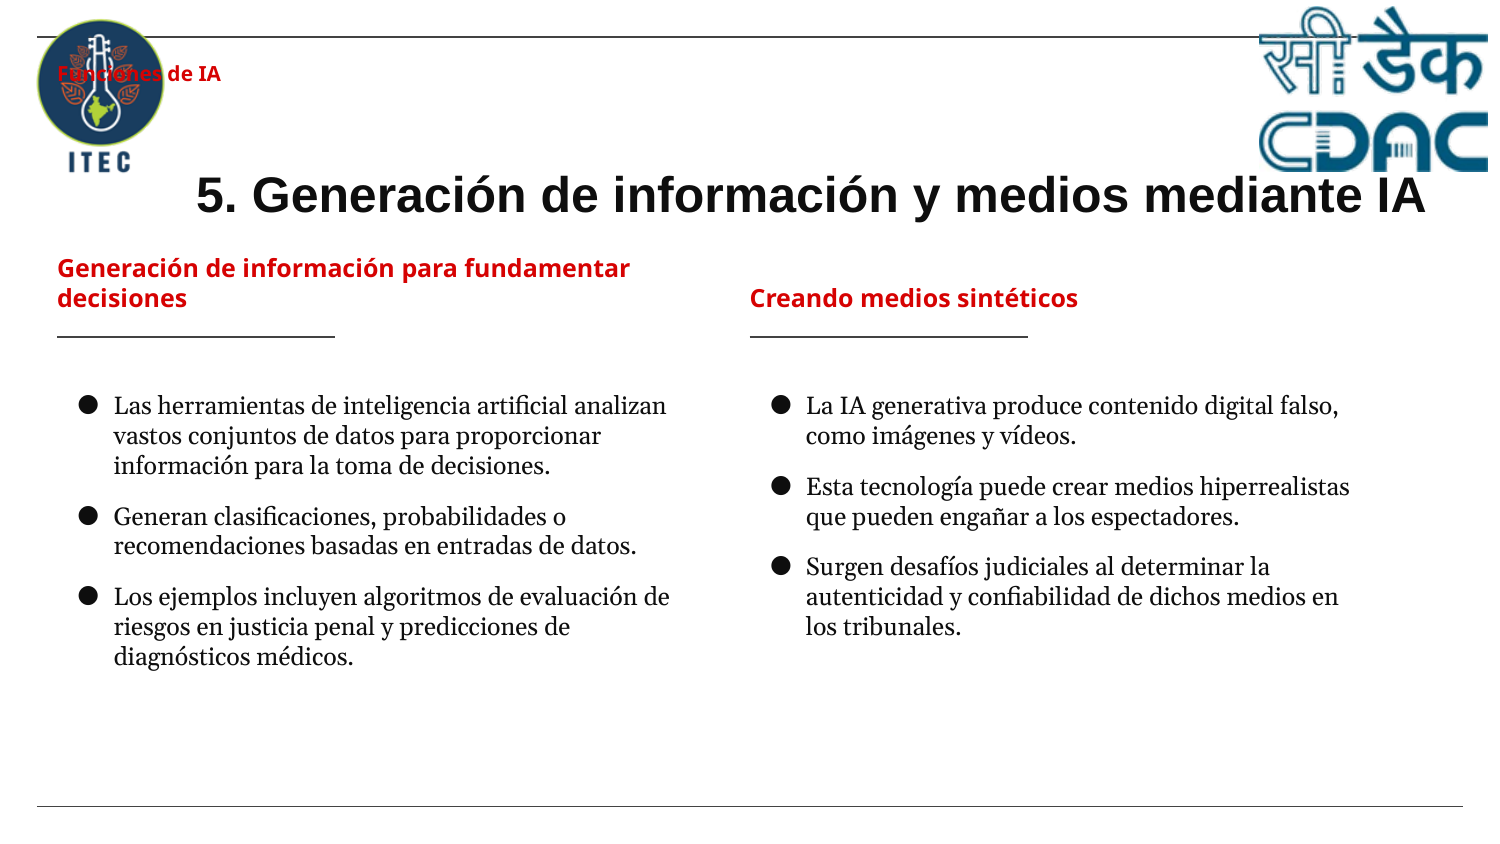

Funciones de IA
# 5. Generación de información y medios mediante IA
Generación de información para fundamentar decisiones
Creando medios sintéticos
Las herramientas de inteligencia artificial analizan vastos conjuntos de datos para proporcionar información para la toma de decisiones.
Generan clasificaciones, probabilidades o recomendaciones basadas en entradas de datos.
Los ejemplos incluyen algoritmos de evaluación de riesgos en justicia penal y predicciones de diagnósticos médicos.
La IA generativa produce contenido digital falso, como imágenes y vídeos.
Esta tecnología puede crear medios hiperrealistas que pueden engañar a los espectadores.
Surgen desafíos judiciales al determinar la autenticidad y confiabilidad de dichos medios en los tribunales.